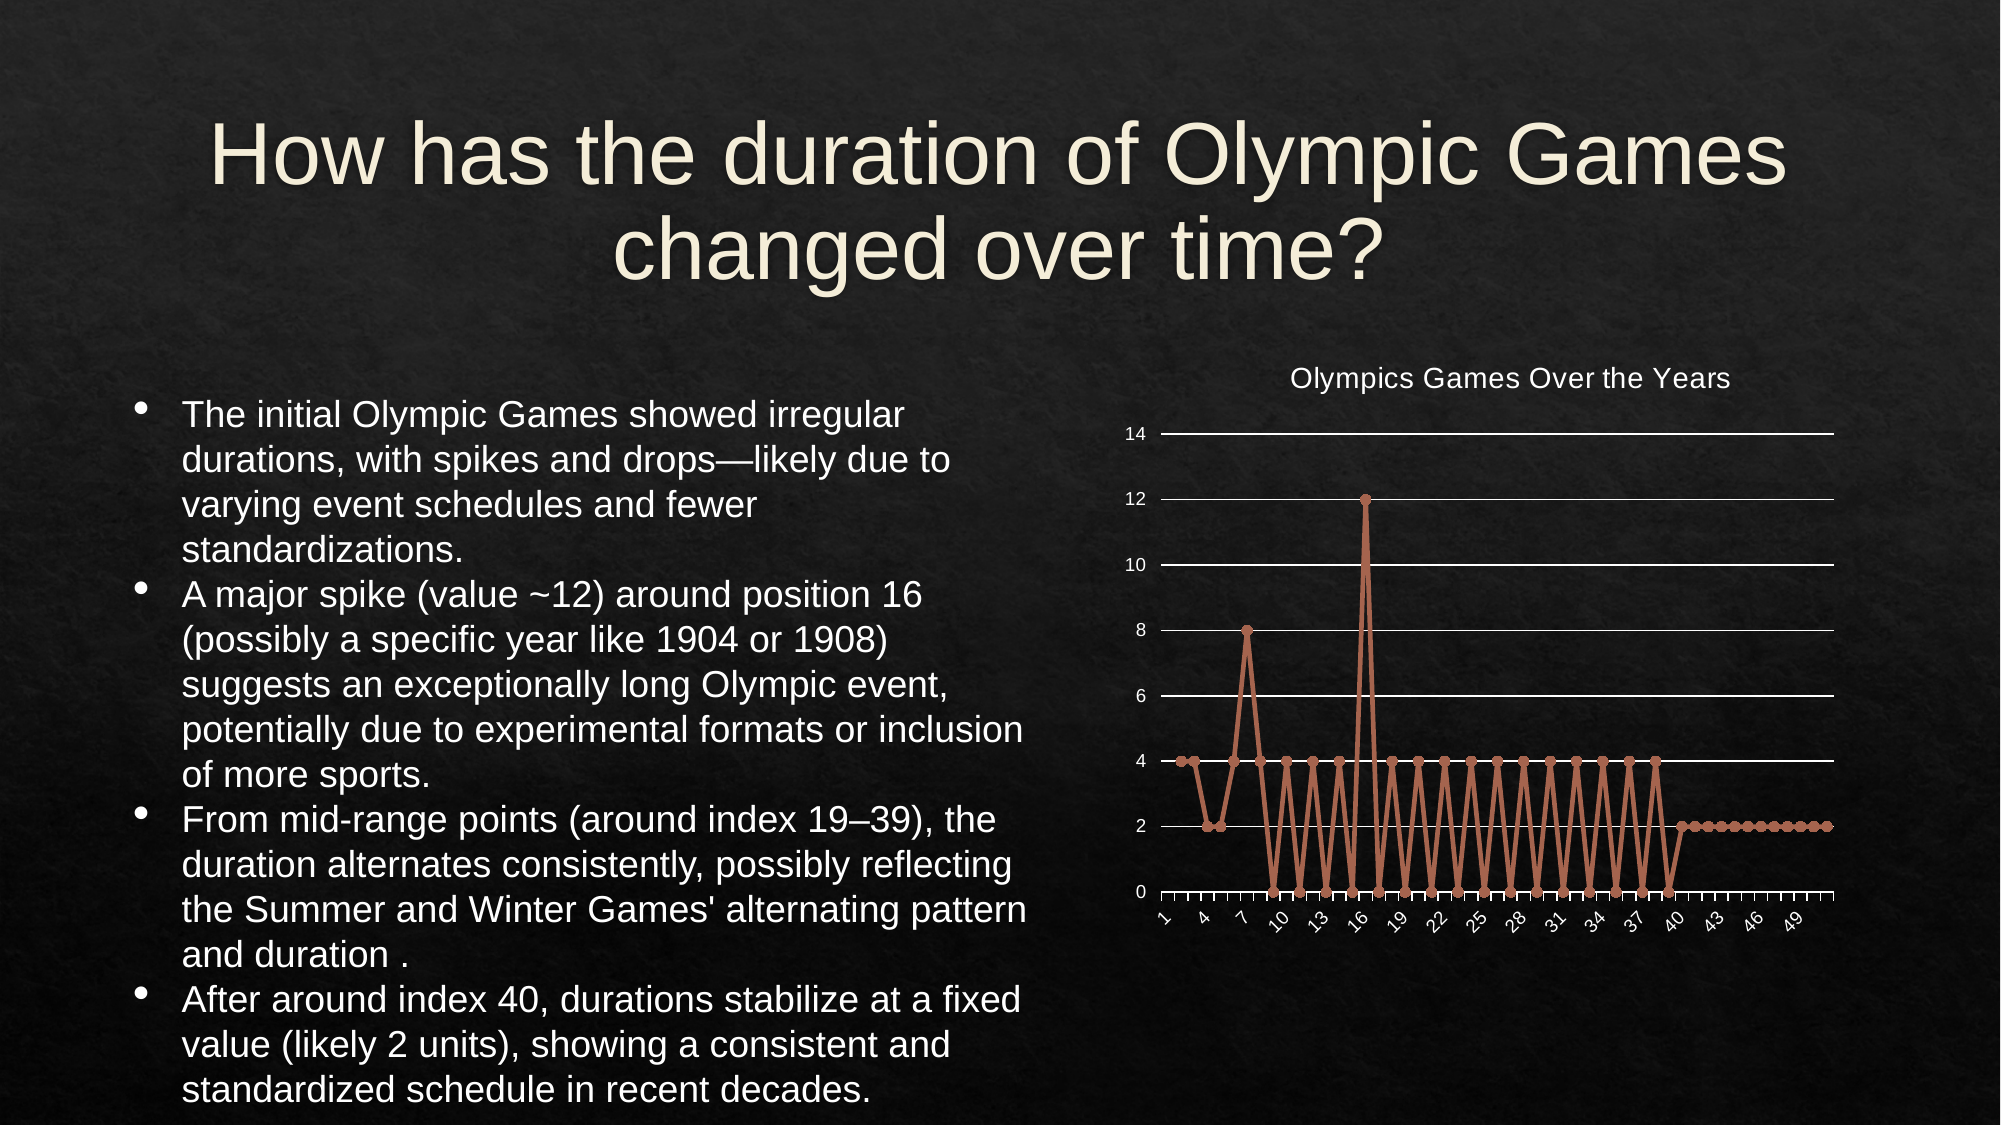

# How has the duration of Olympic Games changed over time?

### Chart: Olympics Games Over the Years

| Category |  |
|---|---|
The initial Olympic Games showed irregular durations, with spikes and drops—likely due to varying event schedules and fewer standardizations.
A major spike (value ~12) around position 16 (possibly a specific year like 1904 or 1908) suggests an exceptionally long Olympic event, potentially due to experimental formats or inclusion of more sports.
From mid-range points (around index 19–39), the duration alternates consistently, possibly reflecting the Summer and Winter Games' alternating pattern and duration .
After around index 40, durations stabilize at a fixed value (likely 2 units), showing a consistent and standardized schedule in recent decades.